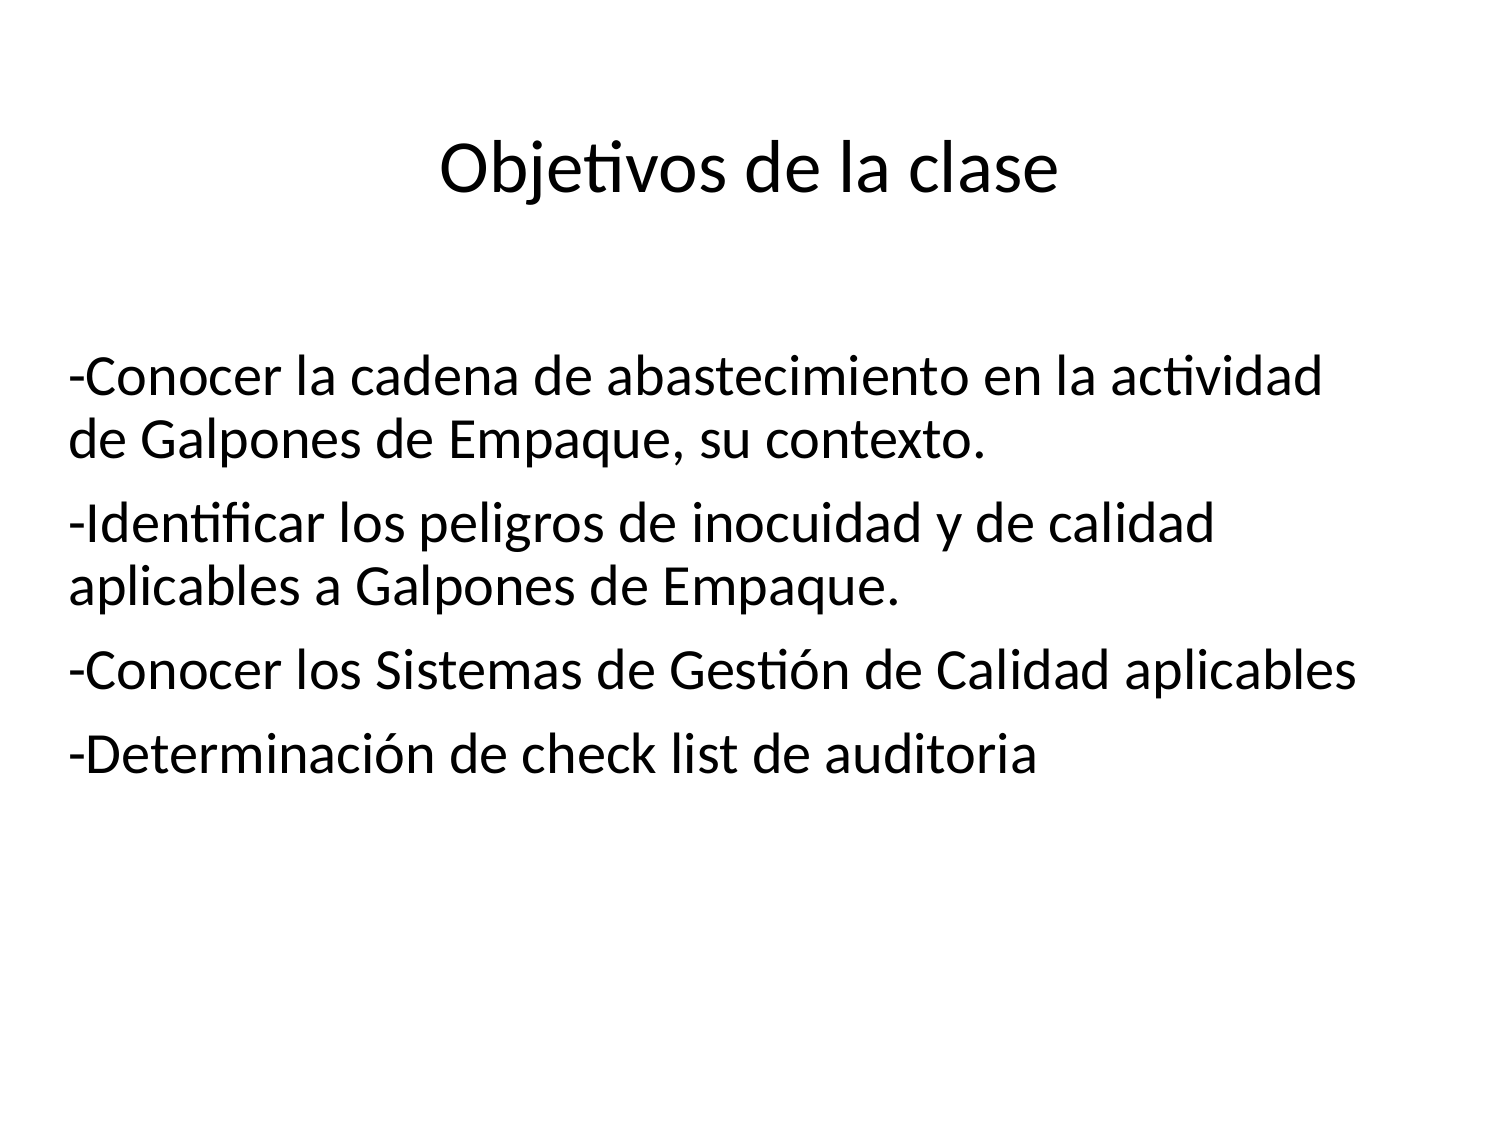

# Objetivos de la clase
-Conocer la cadena de abastecimiento en la actividad de Galpones de Empaque, su contexto.
-Identificar los peligros de inocuidad y de calidad aplicables a Galpones de Empaque.
-Conocer los Sistemas de Gestión de Calidad aplicables
-Determinación de check list de auditoria